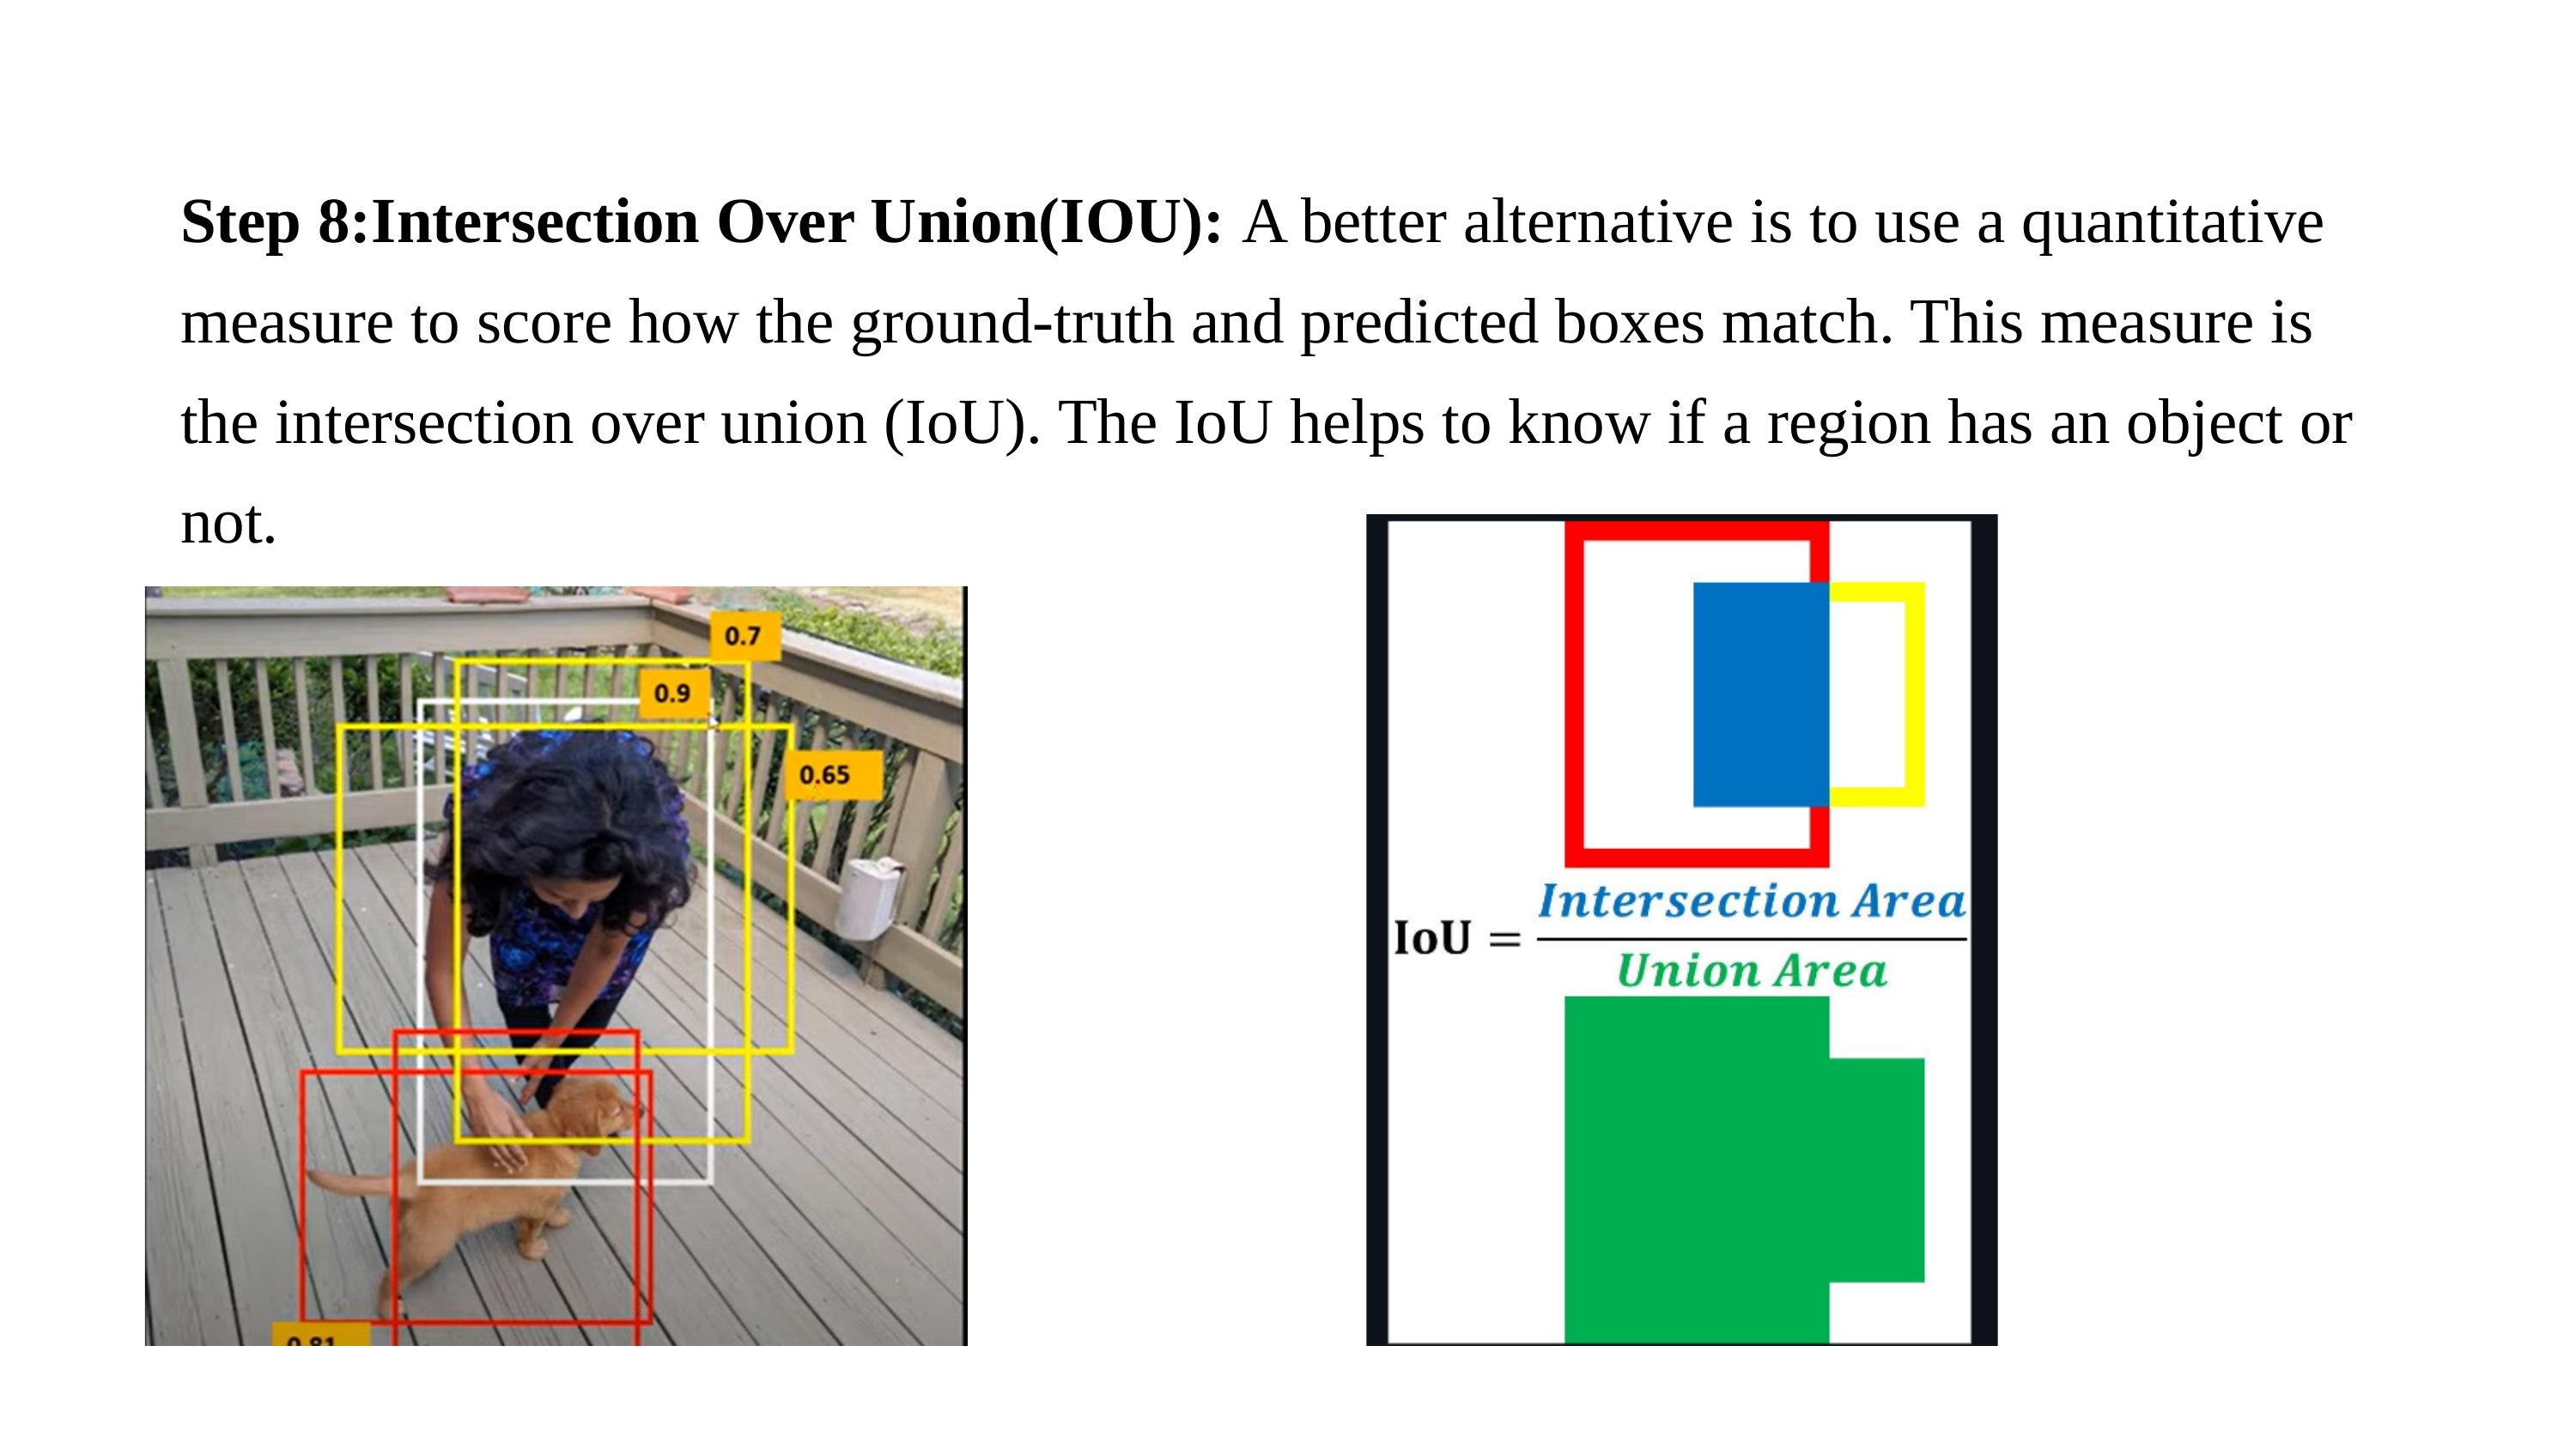

Step 8:Intersection Over Union(IOU): A better alternative is to use a quantitative measure to score how the ground-truth and predicted boxes match. This measure is the intersection over union (IoU). The IoU helps to know if a region has an object or not.